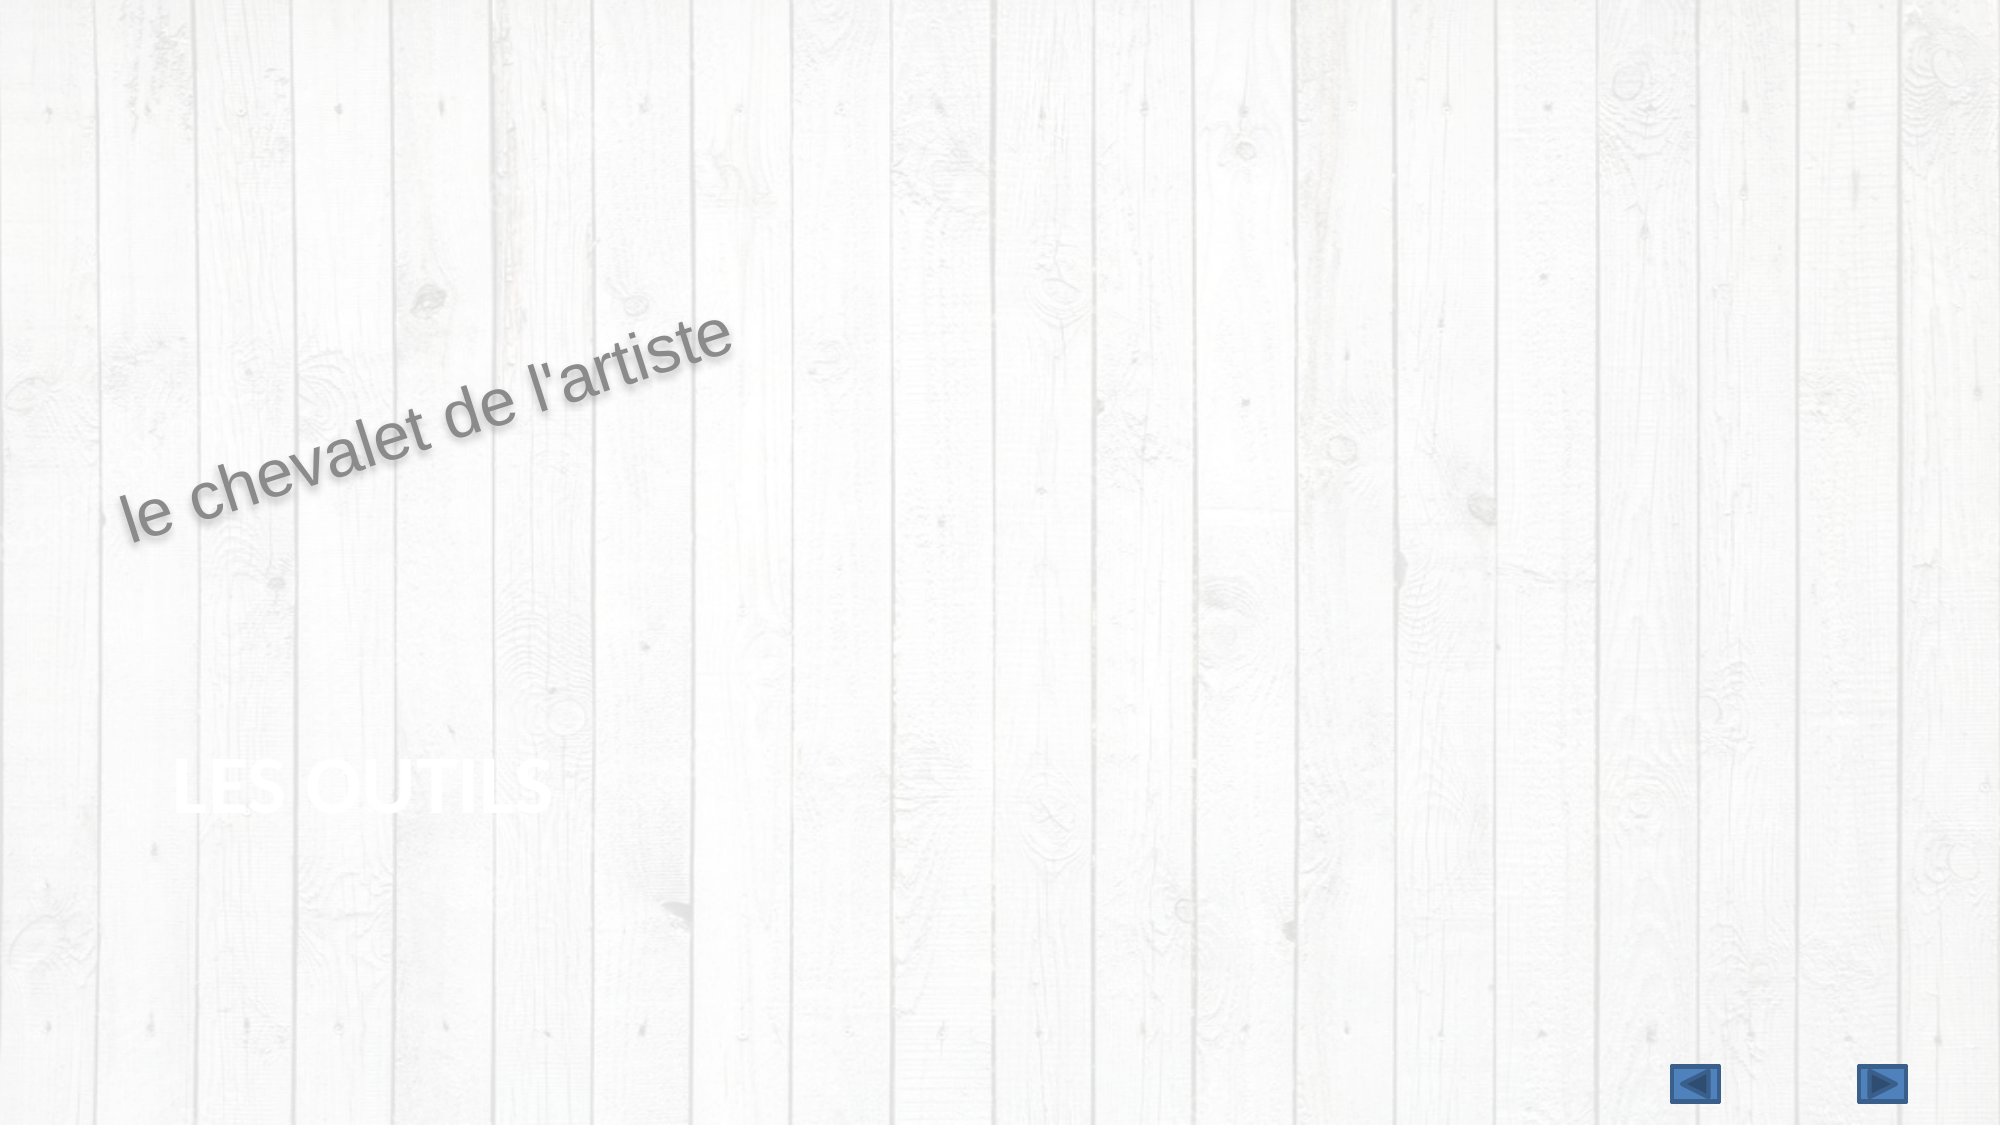

le chevalet de l'artiste
# Les outils